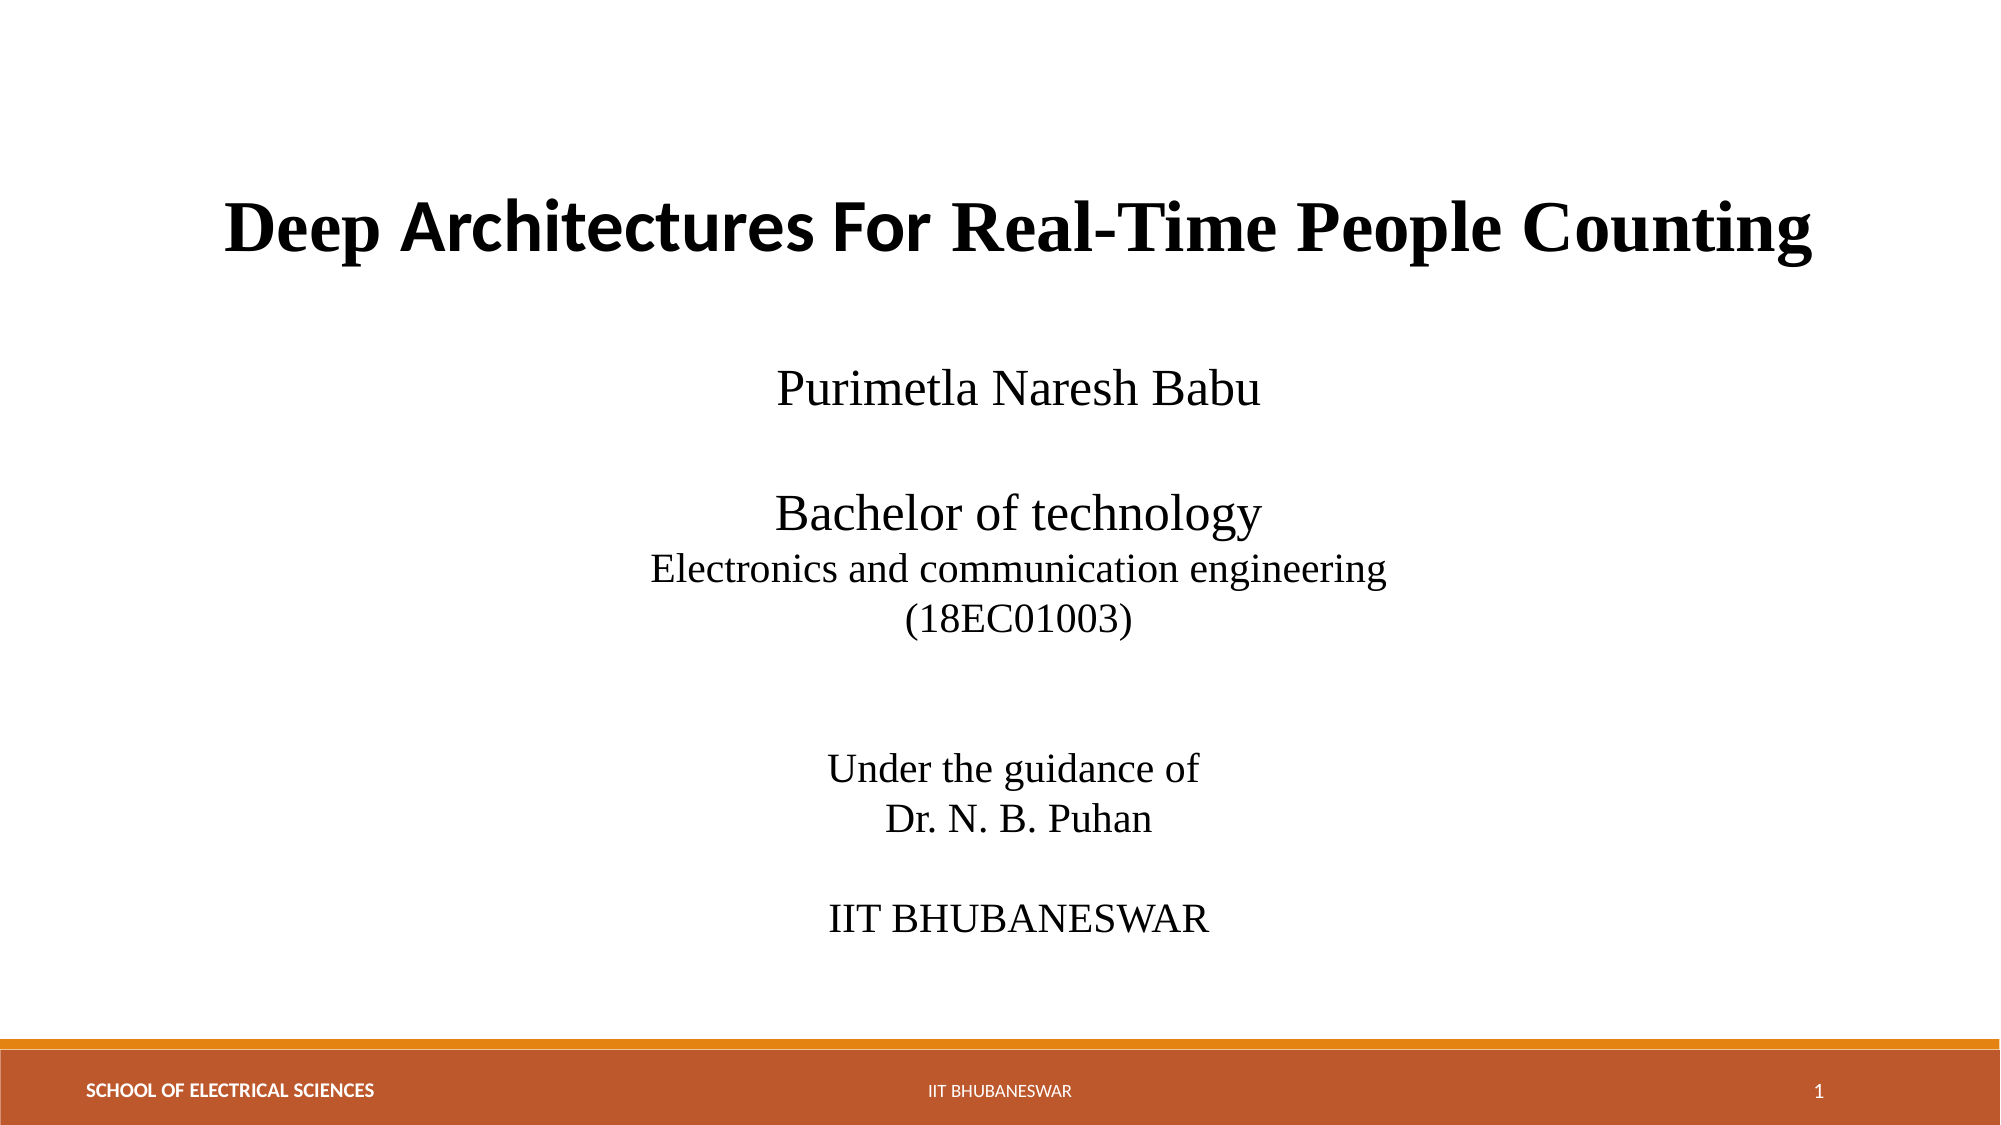

Deep Architectures For Real-Time People Counting

Purimetla Naresh Babu

Bachelor of technology
Electronics and communication engineering
(18EC01003)

Under the guidance of
Dr. N. B. Puhan

IIT BHUBANESWAR
IIT BHUBANESWAR
1
SCHOOL OF ELECTRICAL SCIENCES